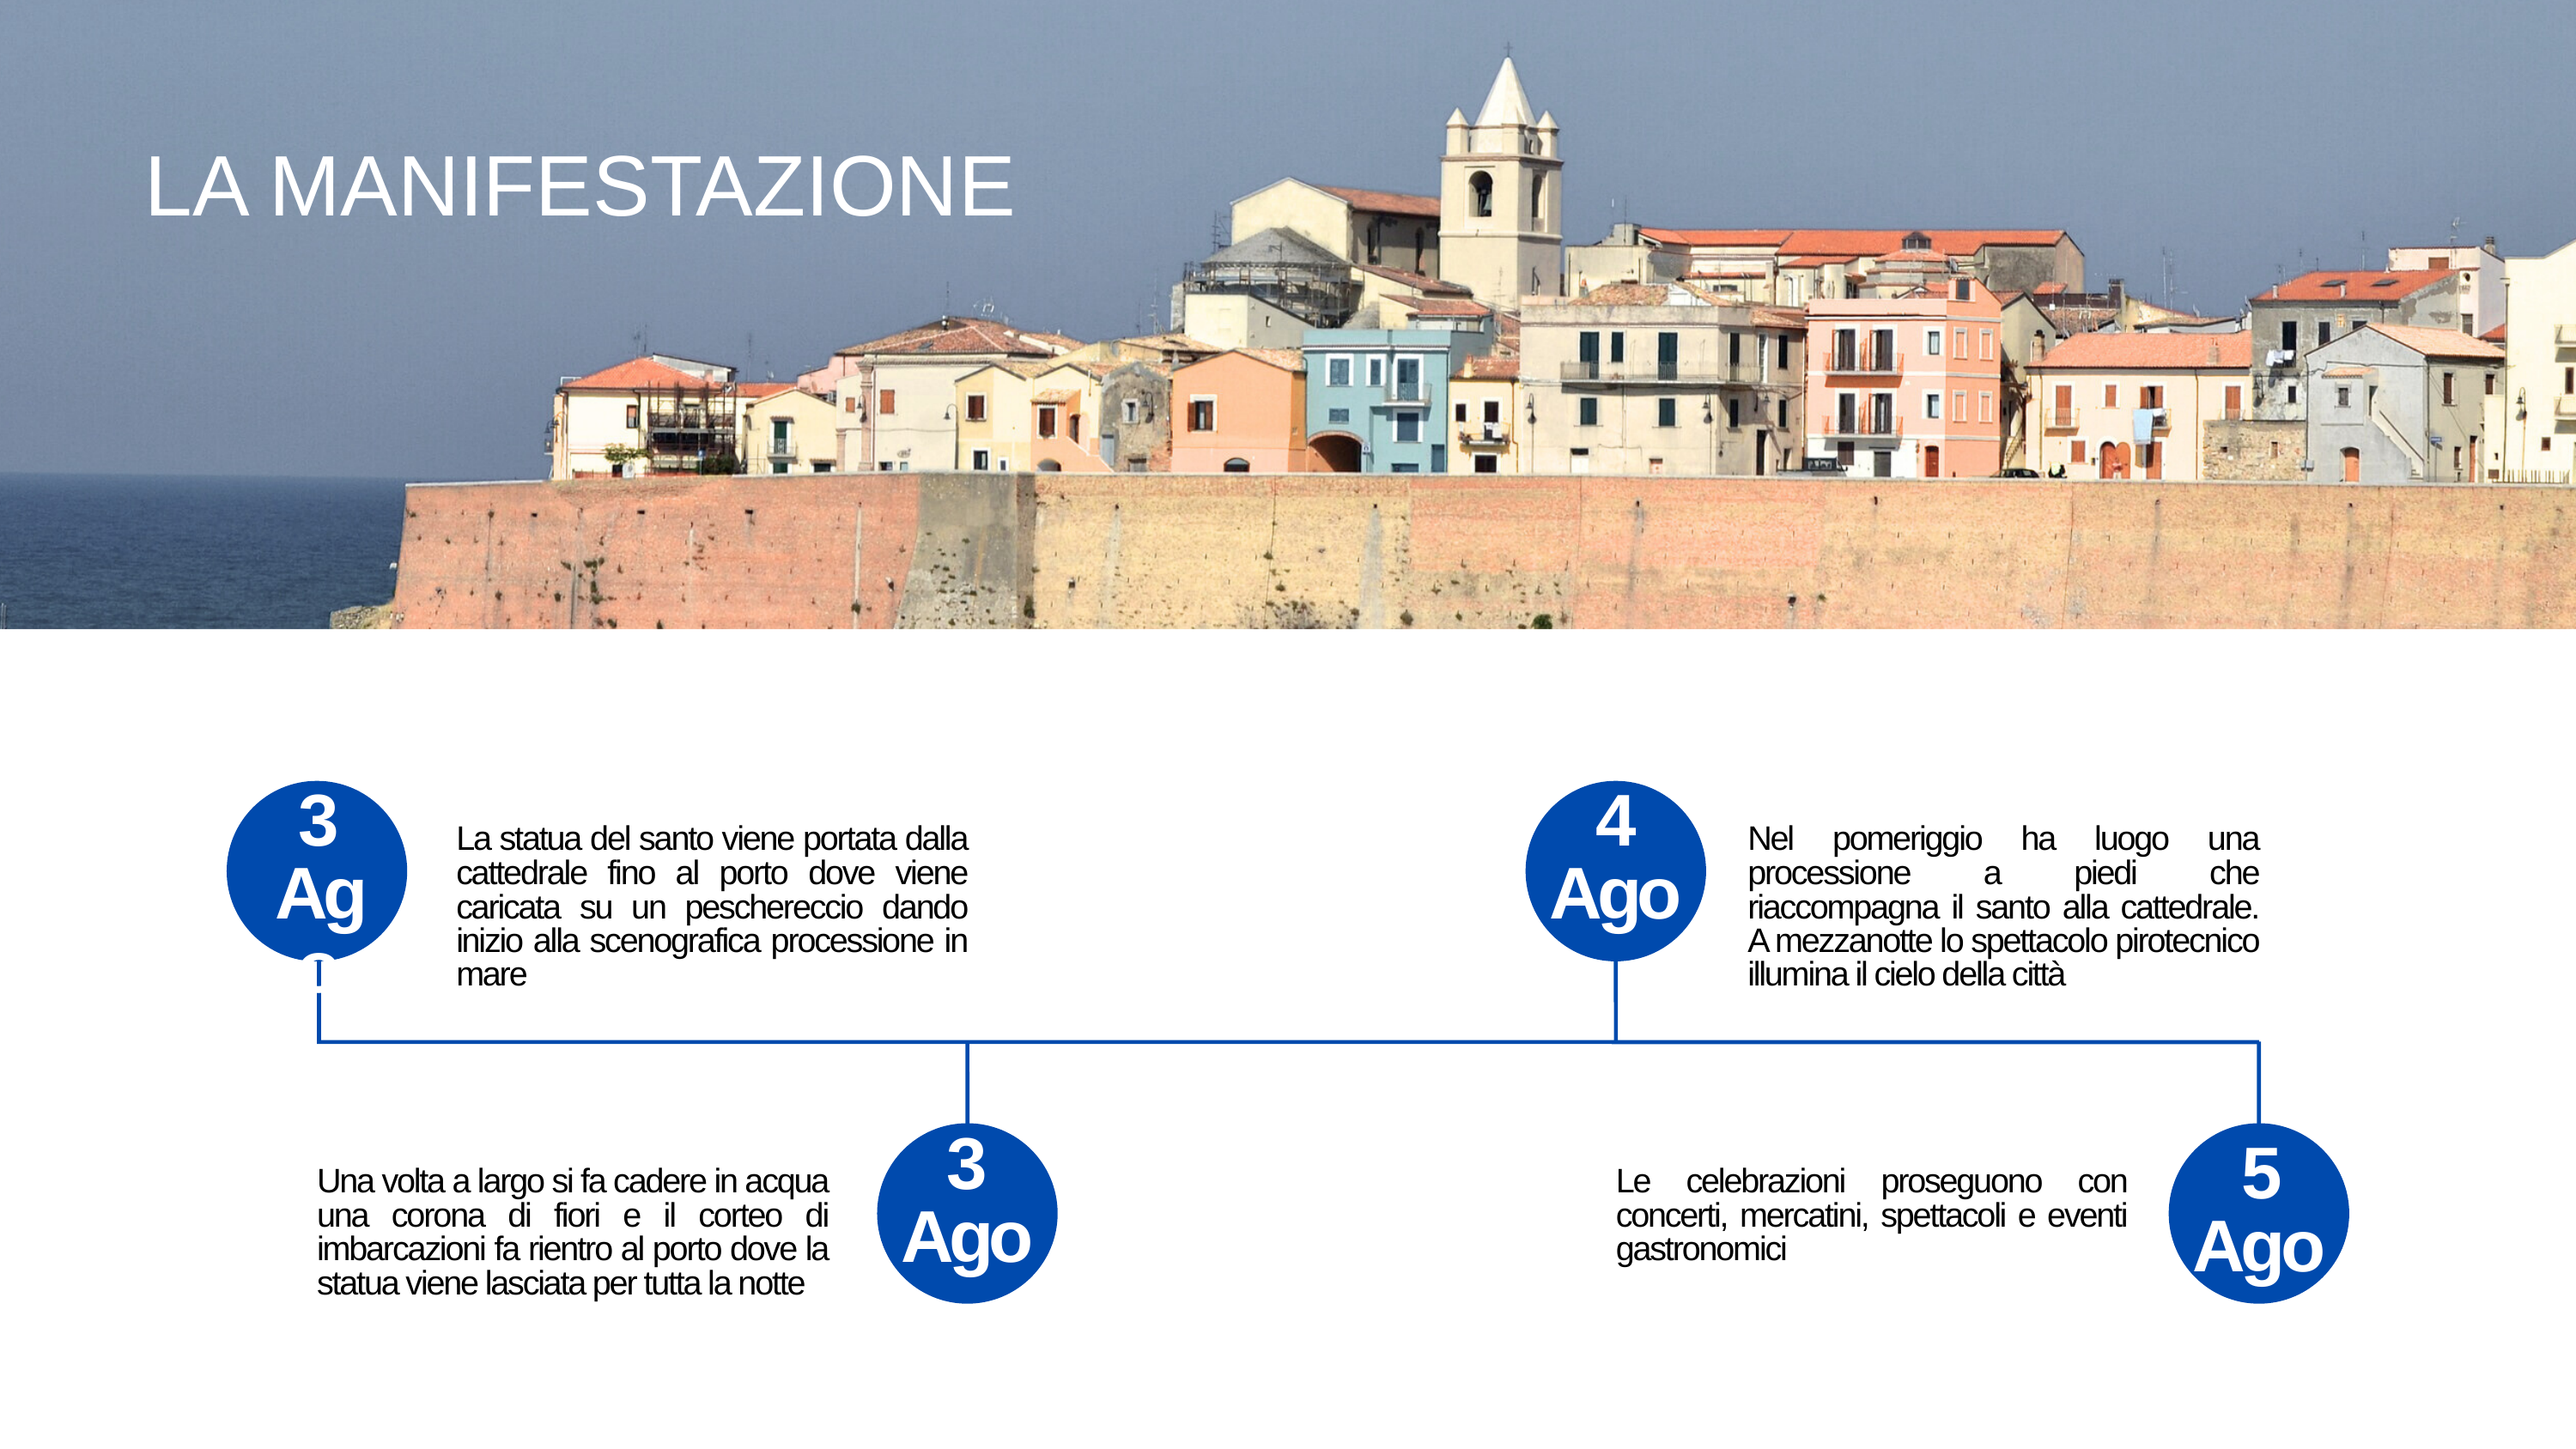

LA MANIFESTAZIONE

3
Ago
4
Ago
La statua del santo viene portata dalla cattedrale fino al porto dove viene caricata su un peschereccio dando inizio alla scenografica processione in mare
Nel pomeriggio ha luogo una processione a piedi che riaccompagna il santo alla cattedrale. A mezzanotte lo spettacolo pirotecnico illumina il cielo della città

3
Ago
5 Ago
Una volta a largo si fa cadere in acqua una corona di fiori e il corteo di imbarcazioni fa rientro al porto dove la statua viene lasciata per tutta la notte
Le celebrazioni proseguono con concerti, mercatini, spettacoli e eventi gastronomici